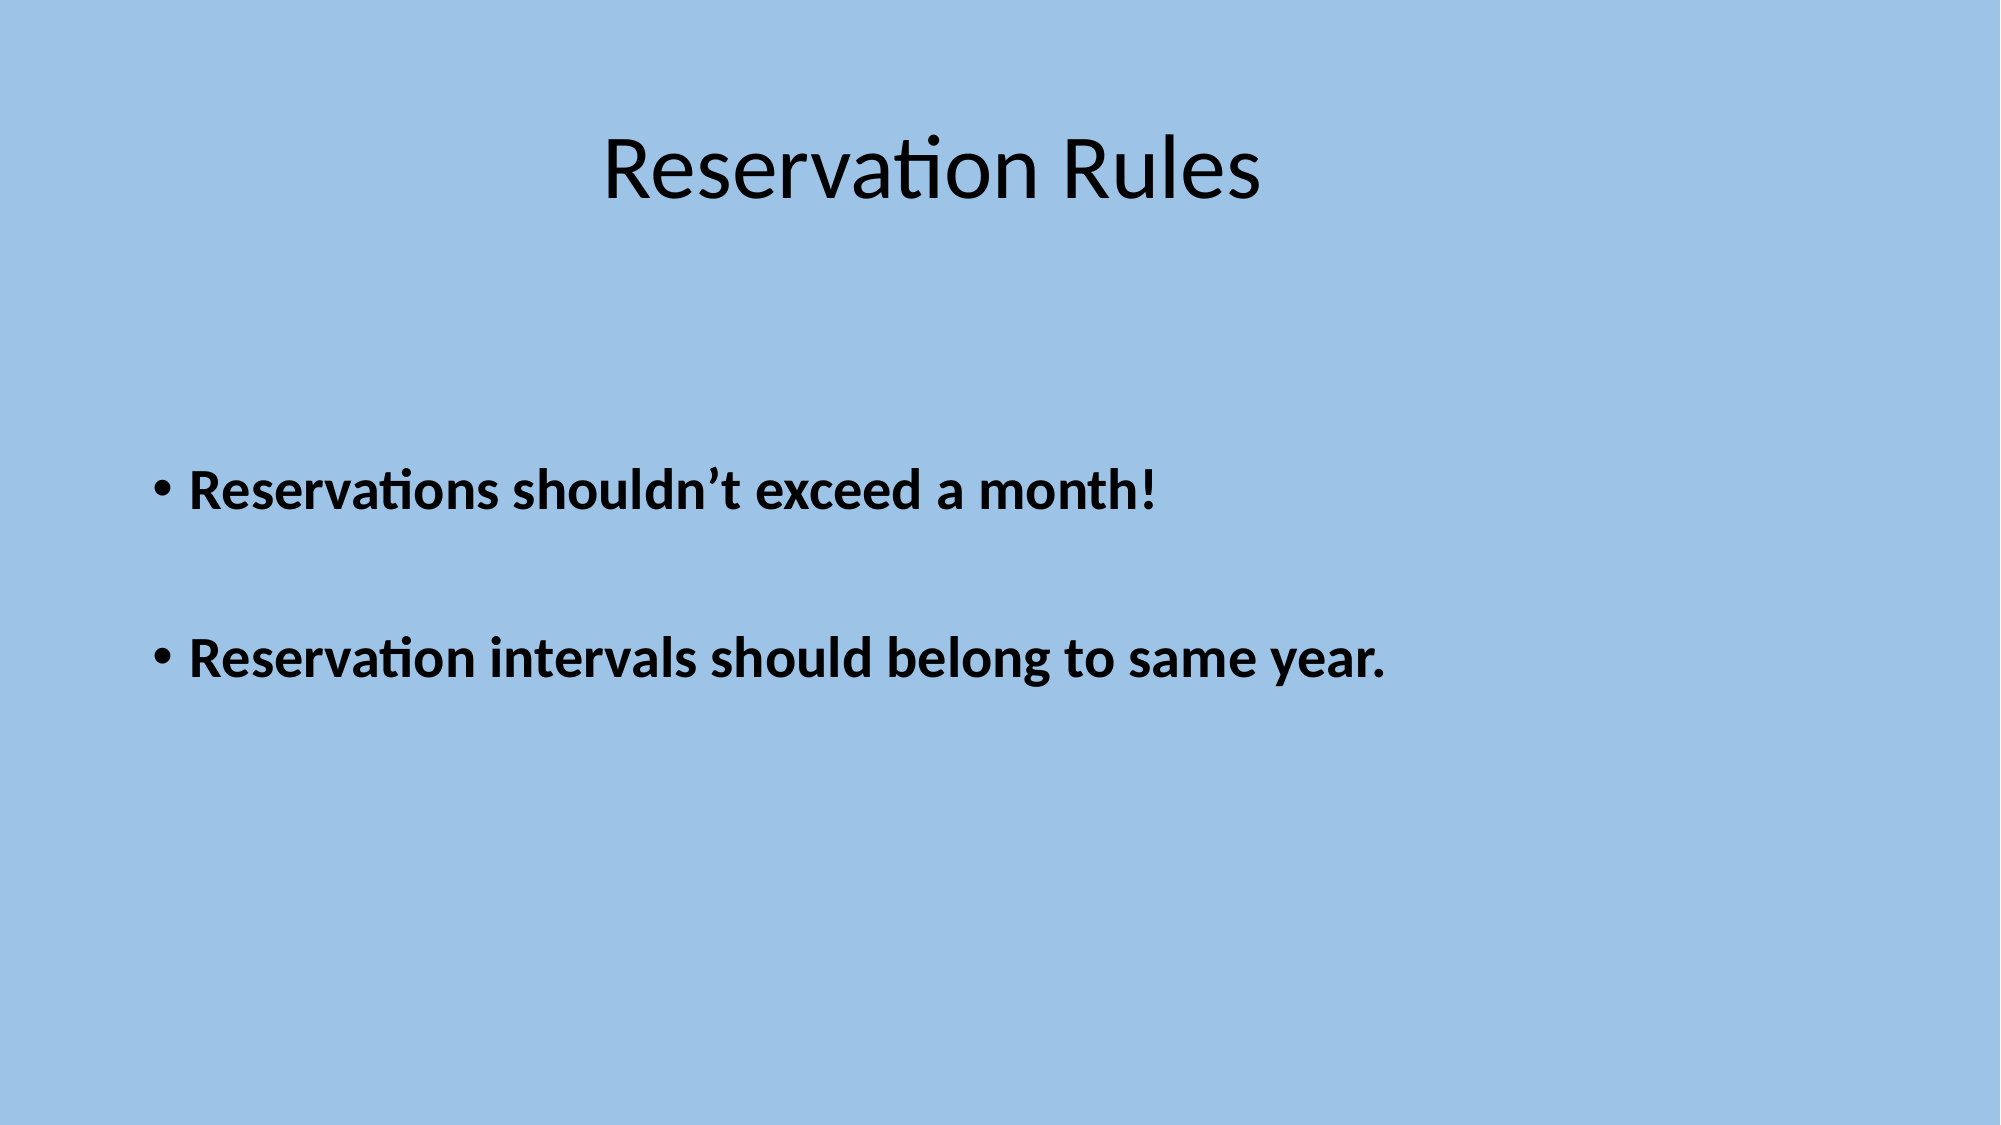

# Reservation Rules

Reservations shouldn’t exceed a month!

Reservation intervals should belong to same year.